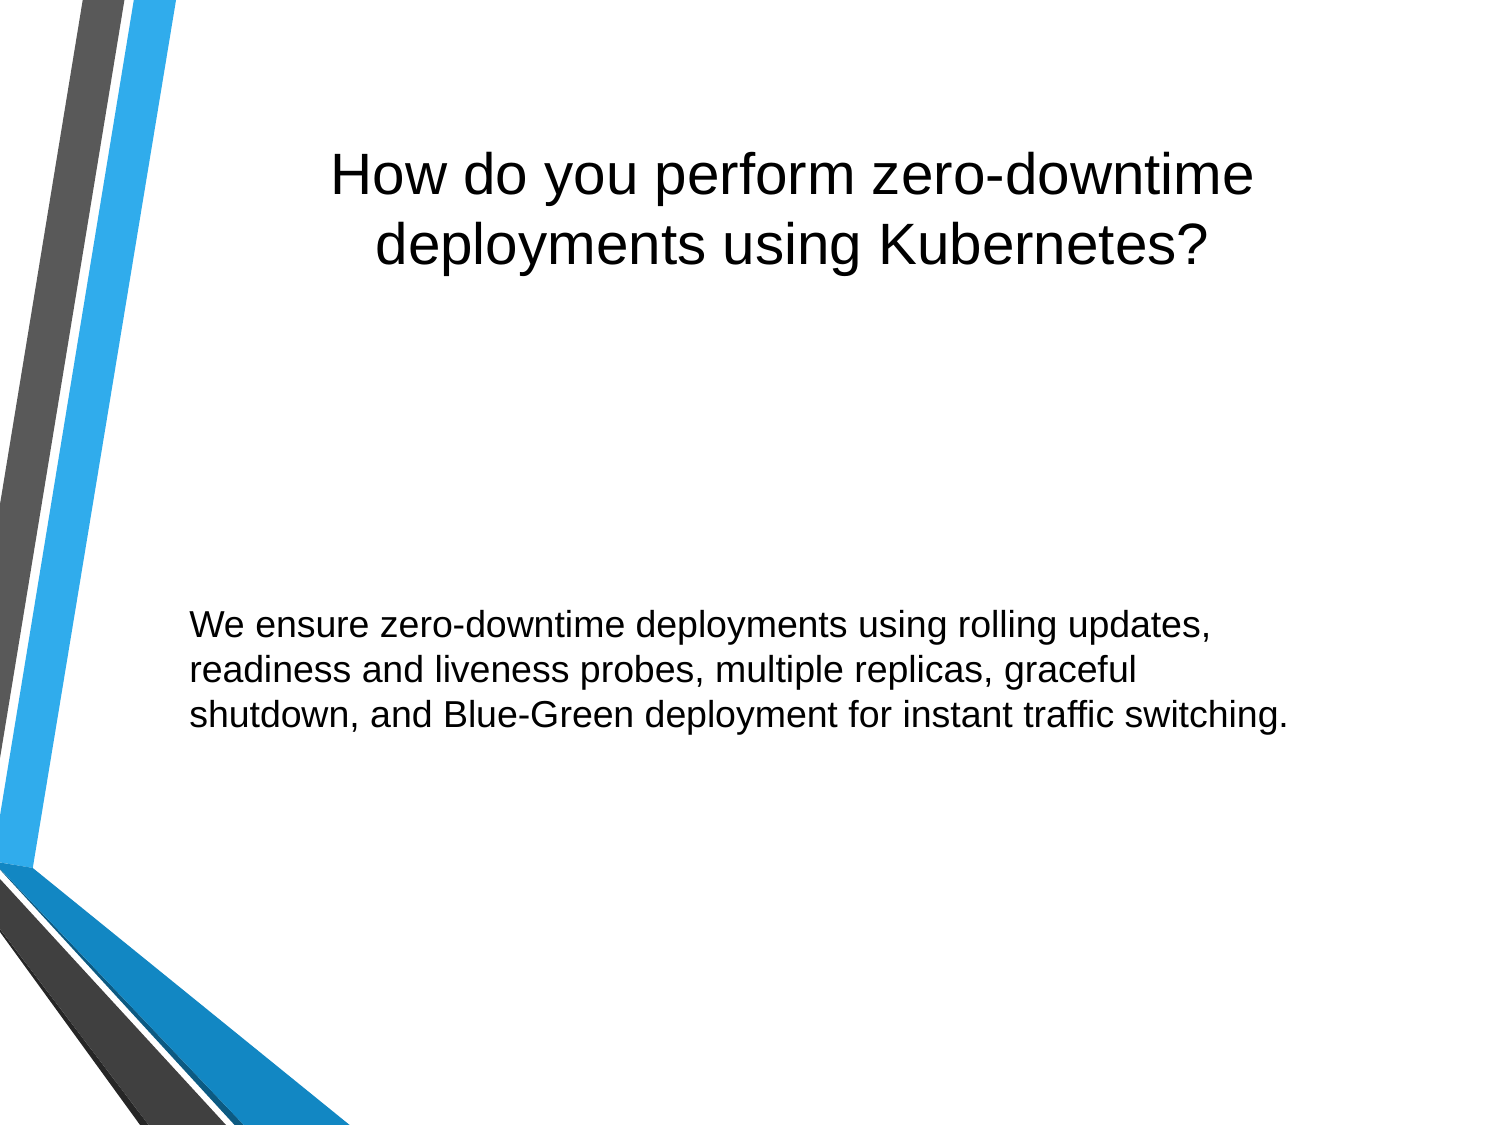

# How do you perform zero-downtime deployments using Kubernetes?
We ensure zero-downtime deployments using rolling updates, readiness and liveness probes, multiple replicas, graceful shutdown, and Blue-Green deployment for instant traffic switching.